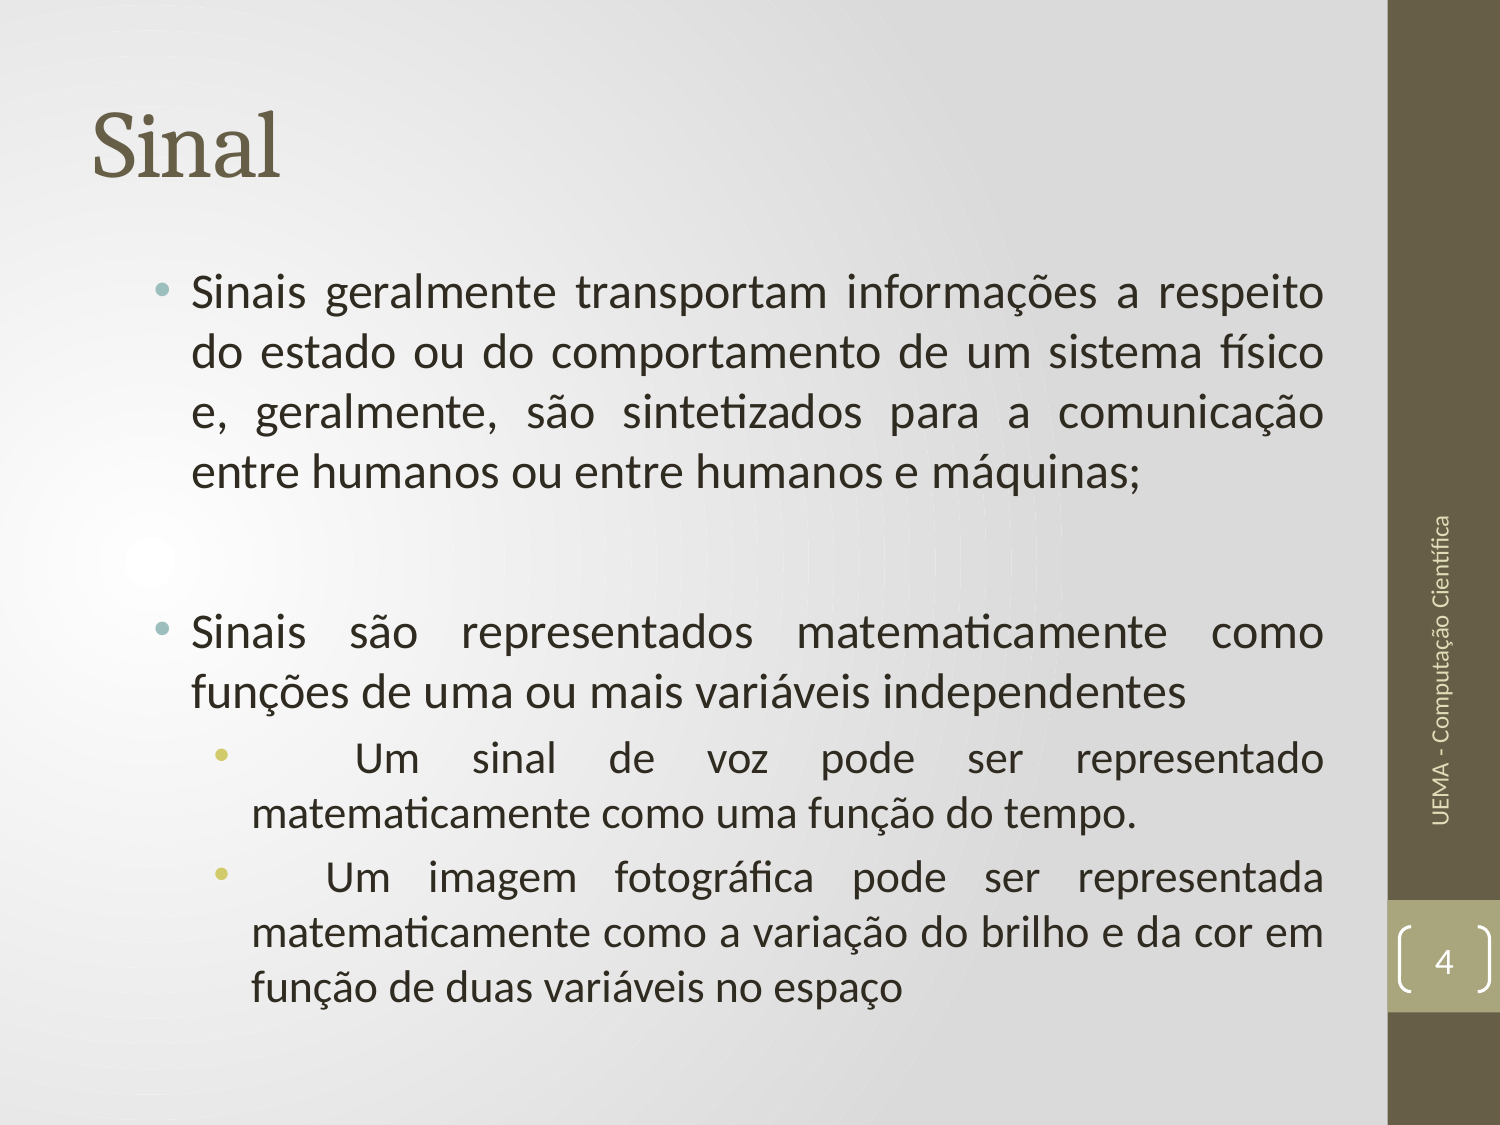

# Sinal

Sinais geralmente transportam informações a respeito do estado ou do comportamento de um sistema físico e, geralmente, são sintetizados para a comunicação entre humanos ou entre humanos e máquinas;

Sinais são representados matematicamente como funções de uma ou mais variáveis independentes
  Um sinal de voz pode ser representado matematicamente como uma função do tempo.
  Um imagem fotográfica pode ser representada matematicamente como a variação do brilho e da cor em função de duas variáveis no espaço

UEMA - Computação Científica
4